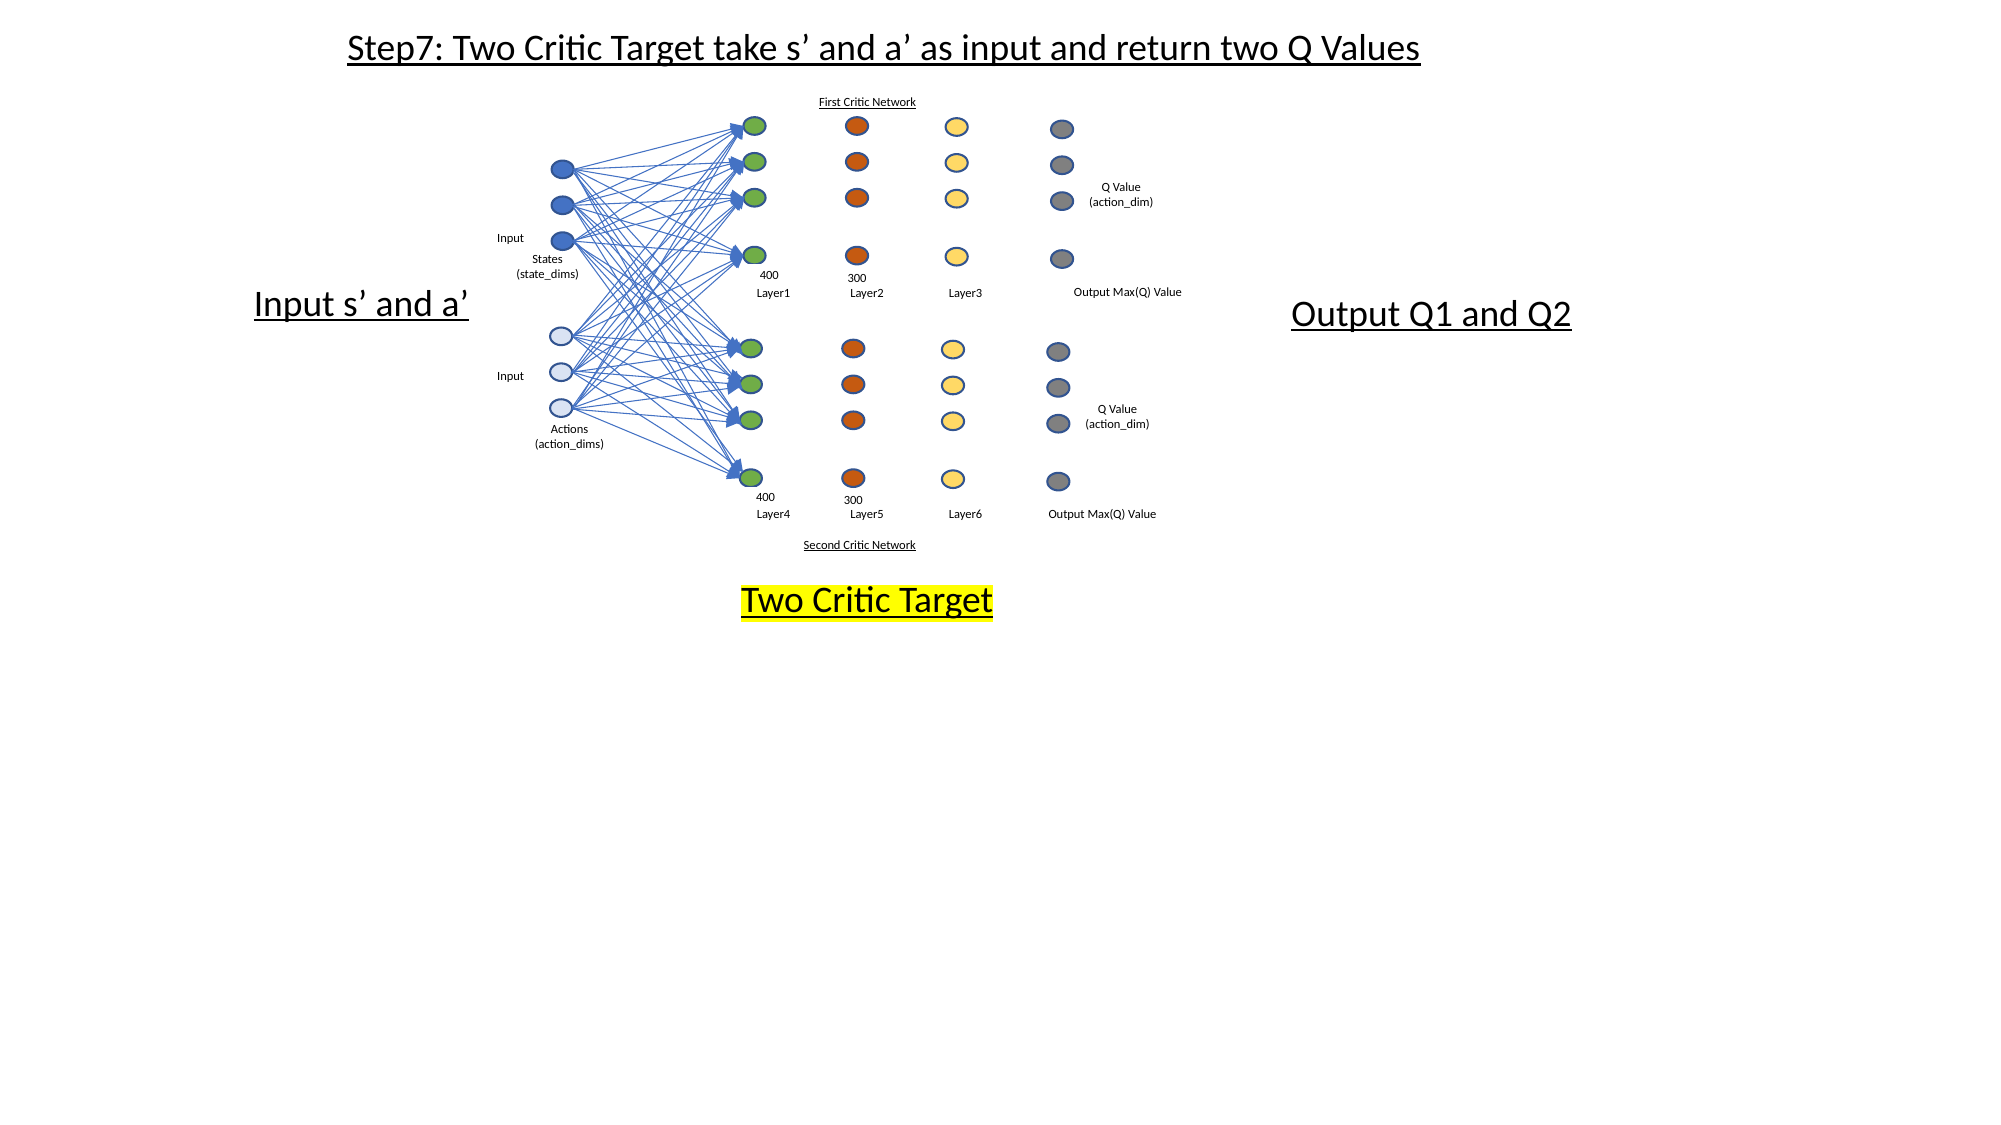

Step7: Two Critic Target take s’ and a’ as input and return two Q Values
First Critic Network

Q Value
(action_dim)
Input
States
(state_dims)
400
300
Output Max(Q) Value
Layer3
Layer1
Layer2

Input
Q Value
(action_dim)
Actions
(action_dims)
400
300
Output Max(Q) Value
Layer6
Layer4
Layer5
Second Critic Network
Input s’ and a’
Output Q1 and Q2
Two Critic Target